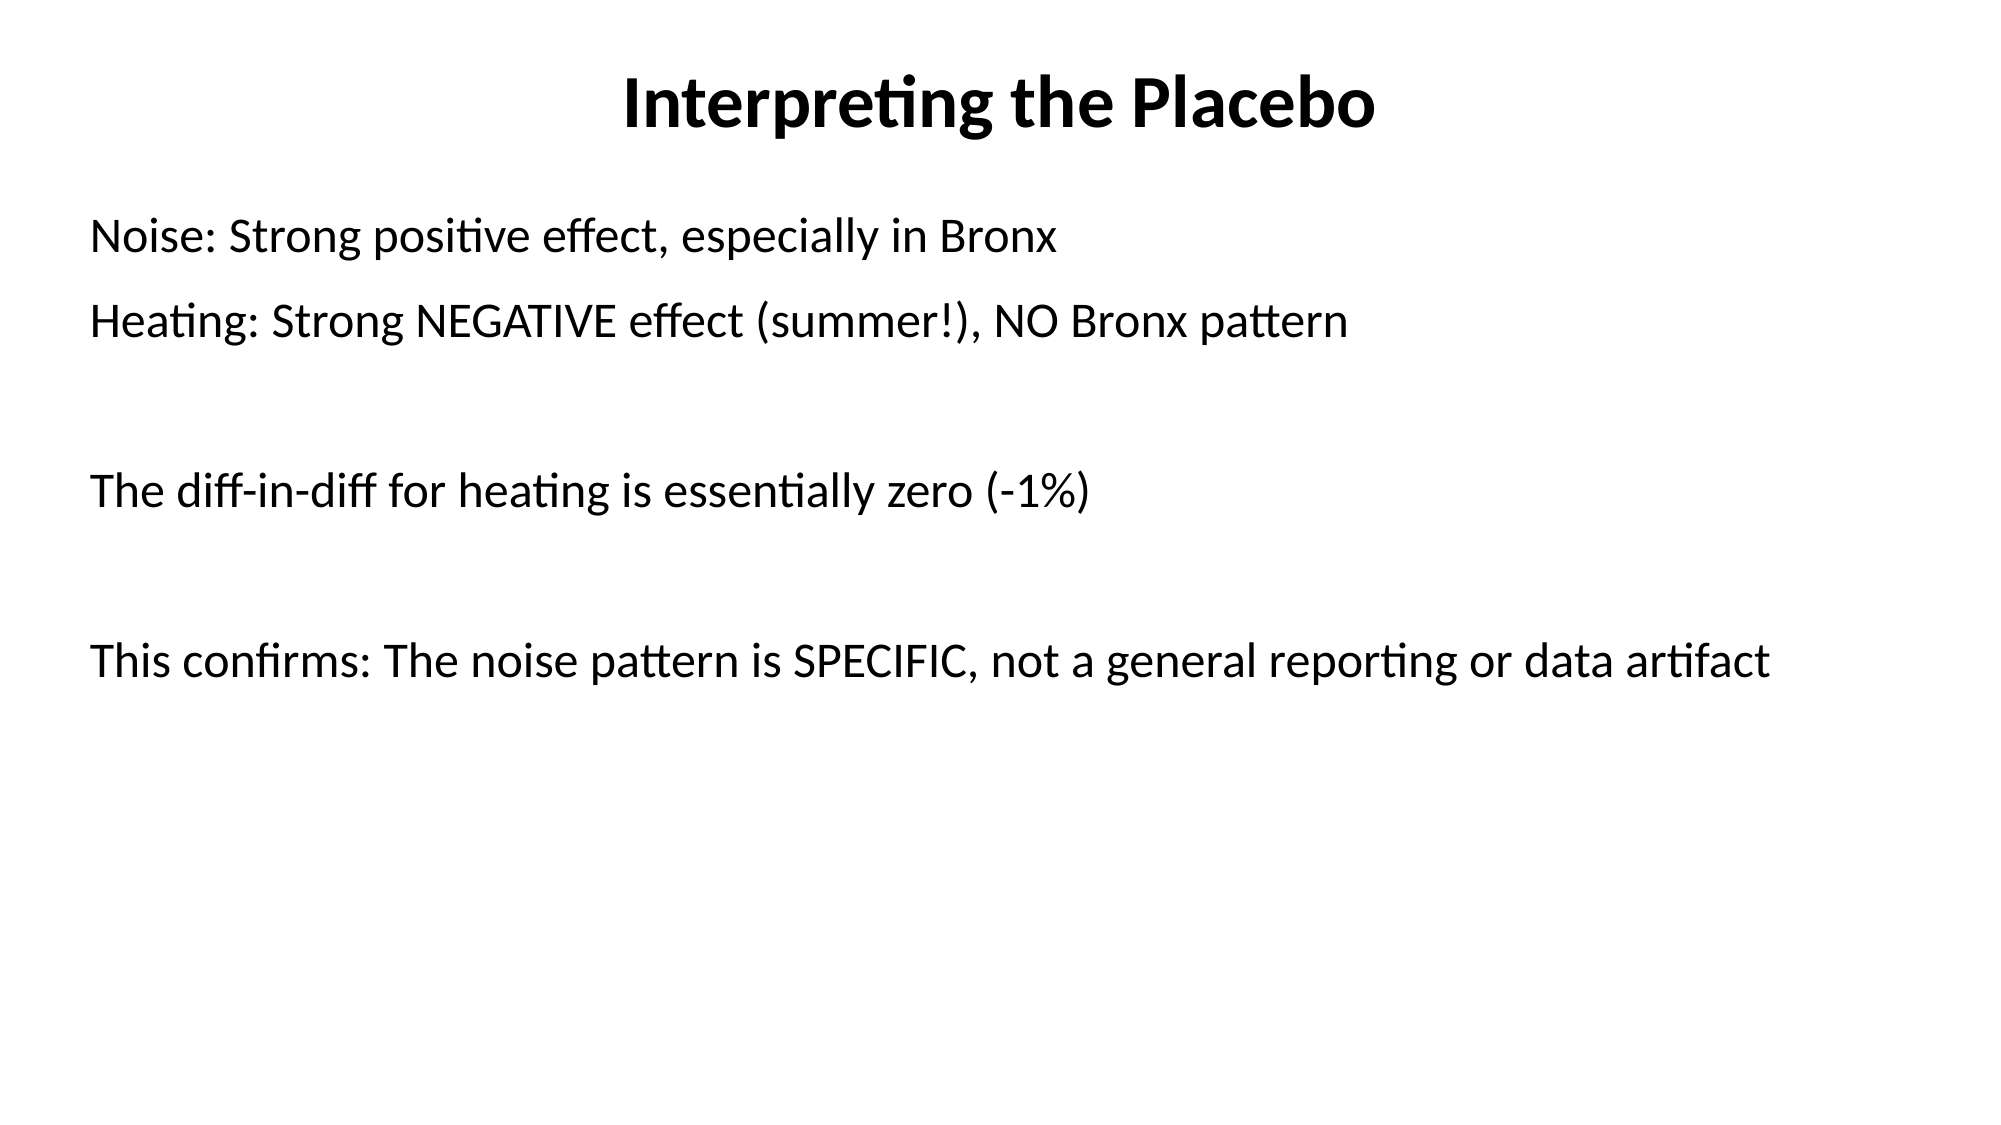

Interpreting the Placebo
Noise: Strong positive effect, especially in Bronx
Heating: Strong NEGATIVE effect (summer!), NO Bronx pattern

The diff-in-diff for heating is essentially zero (-1%)

This confirms: The noise pattern is SPECIFIC, not a general reporting or data artifact